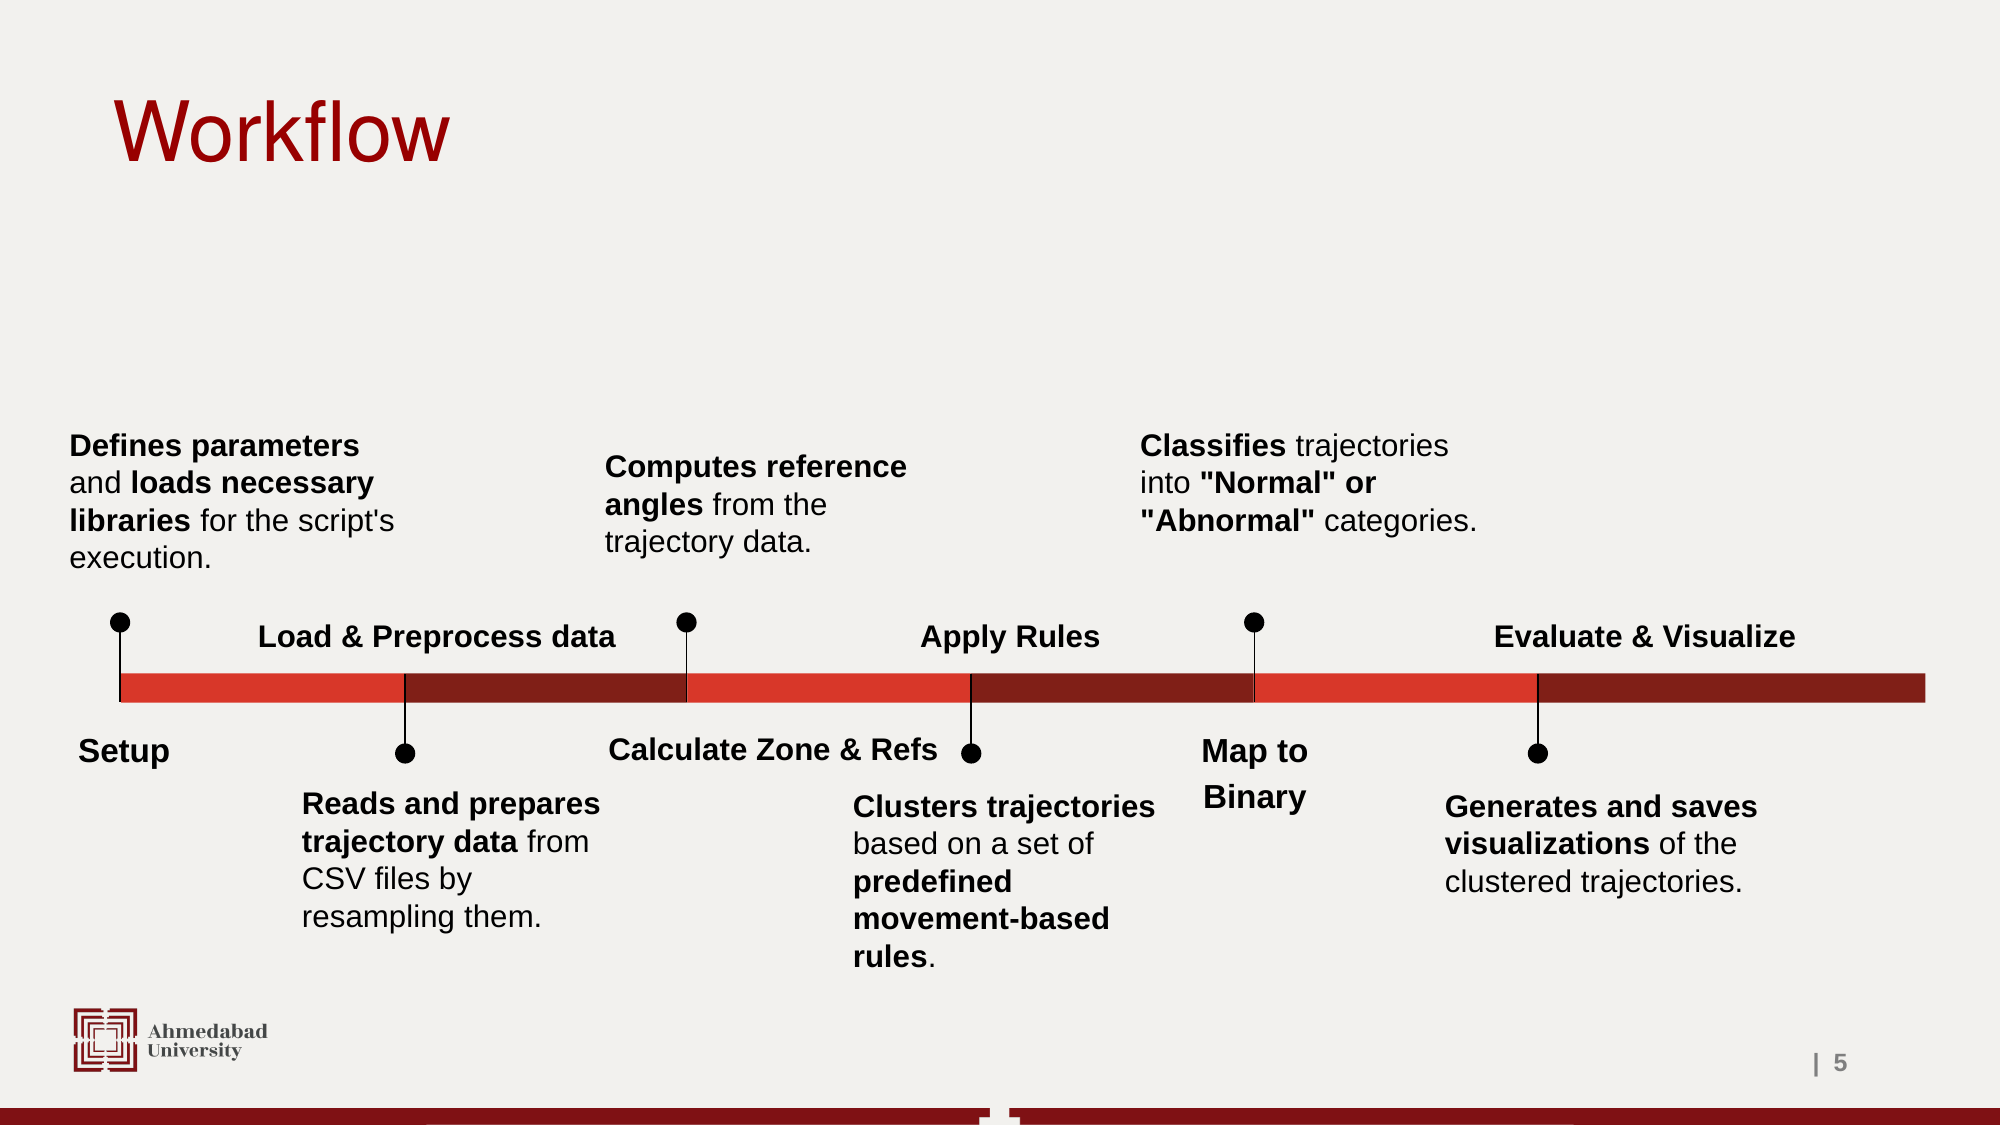

# Workflow
Classifies trajectories into "Normal" or "Abnormal" categories.

Map to Binary
Defines parameters and loads necessary libraries for the script's execution.

Setup
Computes reference angles from the trajectory data.

Calculate Zone & Refs
Load & Preprocess data

Reads and prepares trajectory data from CSV files by resampling them.
Apply Rules

Clusters trajectories based on a set of predefined movement-based rules.
Evaluate & Visualize

Generates and saves visualizations of the clustered trajectories.
|  5